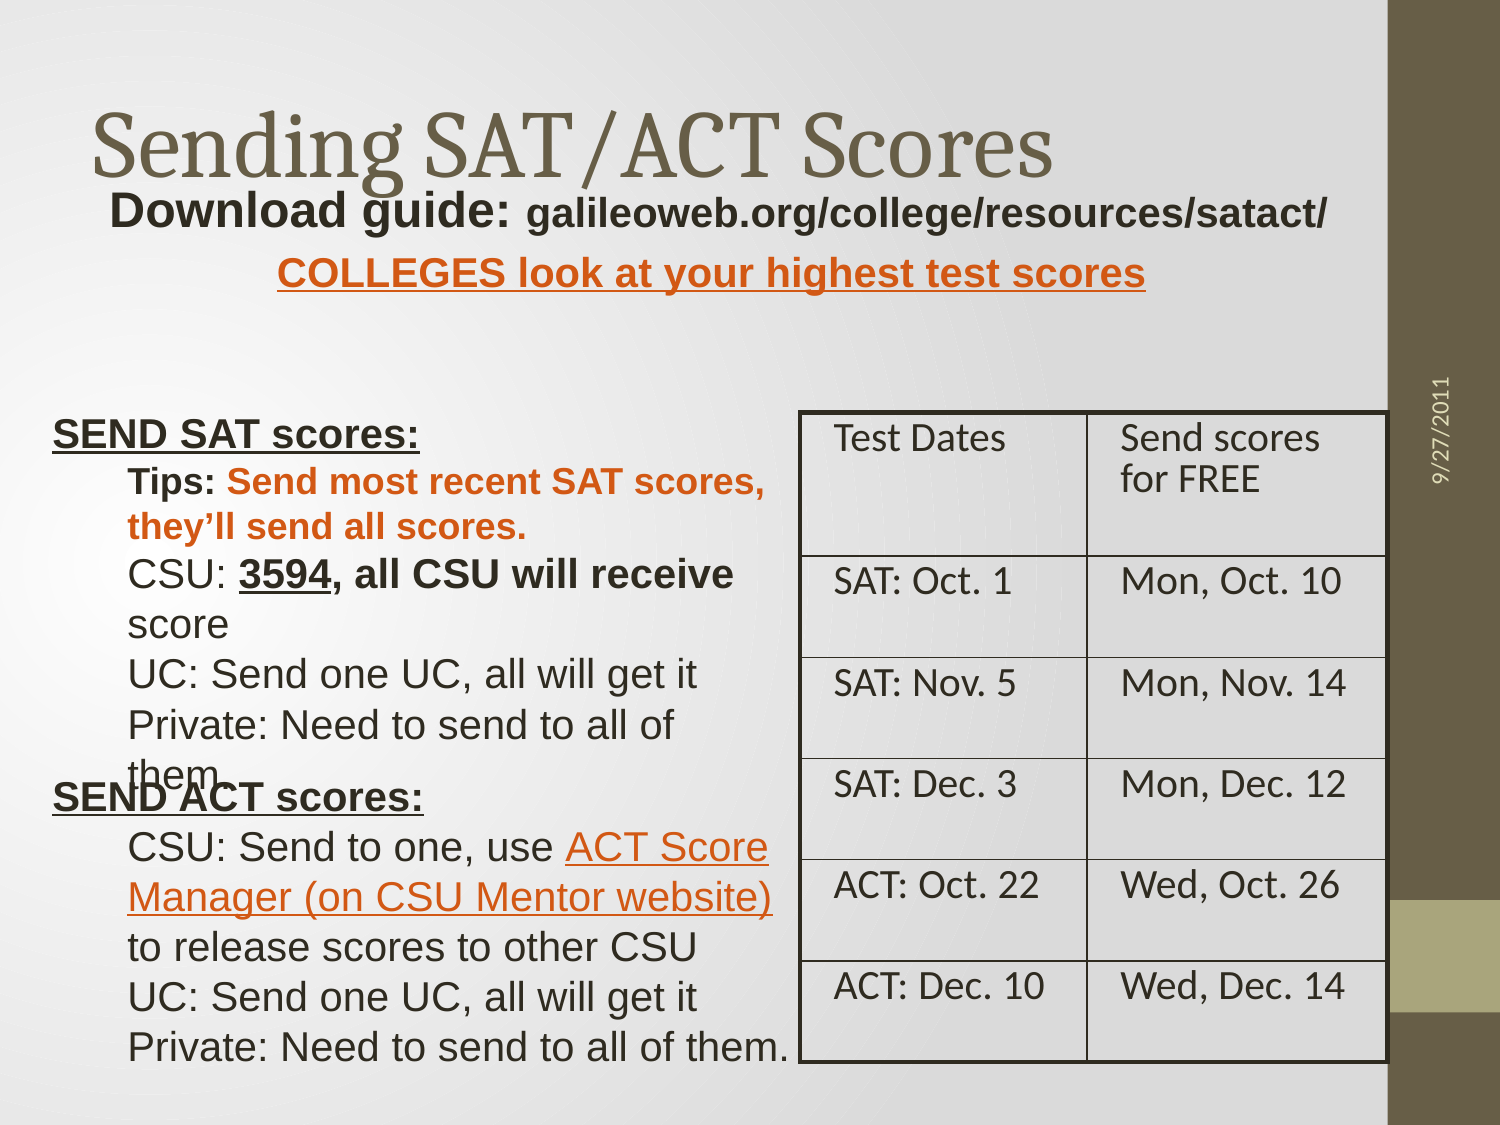

Sending SAT/ACT Scores
Download guide: galileoweb.org/college/resources/satact/
COLLEGES look at your highest test scores
9/27/2011
SEND SAT scores:
Tips: Send most recent SAT scores, they’ll send all scores.
CSU: 3594, all CSU will receive score
UC: Send one UC, all will get it
Private: Need to send to all of them.

| Test Dates | Send scores for FREE |
| --- | --- |
| SAT: Oct. 1 | Mon, Oct. 10 |
| SAT: Nov. 5 | Mon, Nov. 14 |
| SAT: Dec. 3 | Mon, Dec. 12 |
| ACT: Oct. 22 | Wed, Oct. 26 |
| ACT: Dec. 10 | Wed, Dec. 14 |
SEND ACT scores:
CSU: Send to one, use ACT Score Manager (on CSU Mentor website) to release scores to other CSU
UC: Send one UC, all will get it
Private: Need to send to all of them.